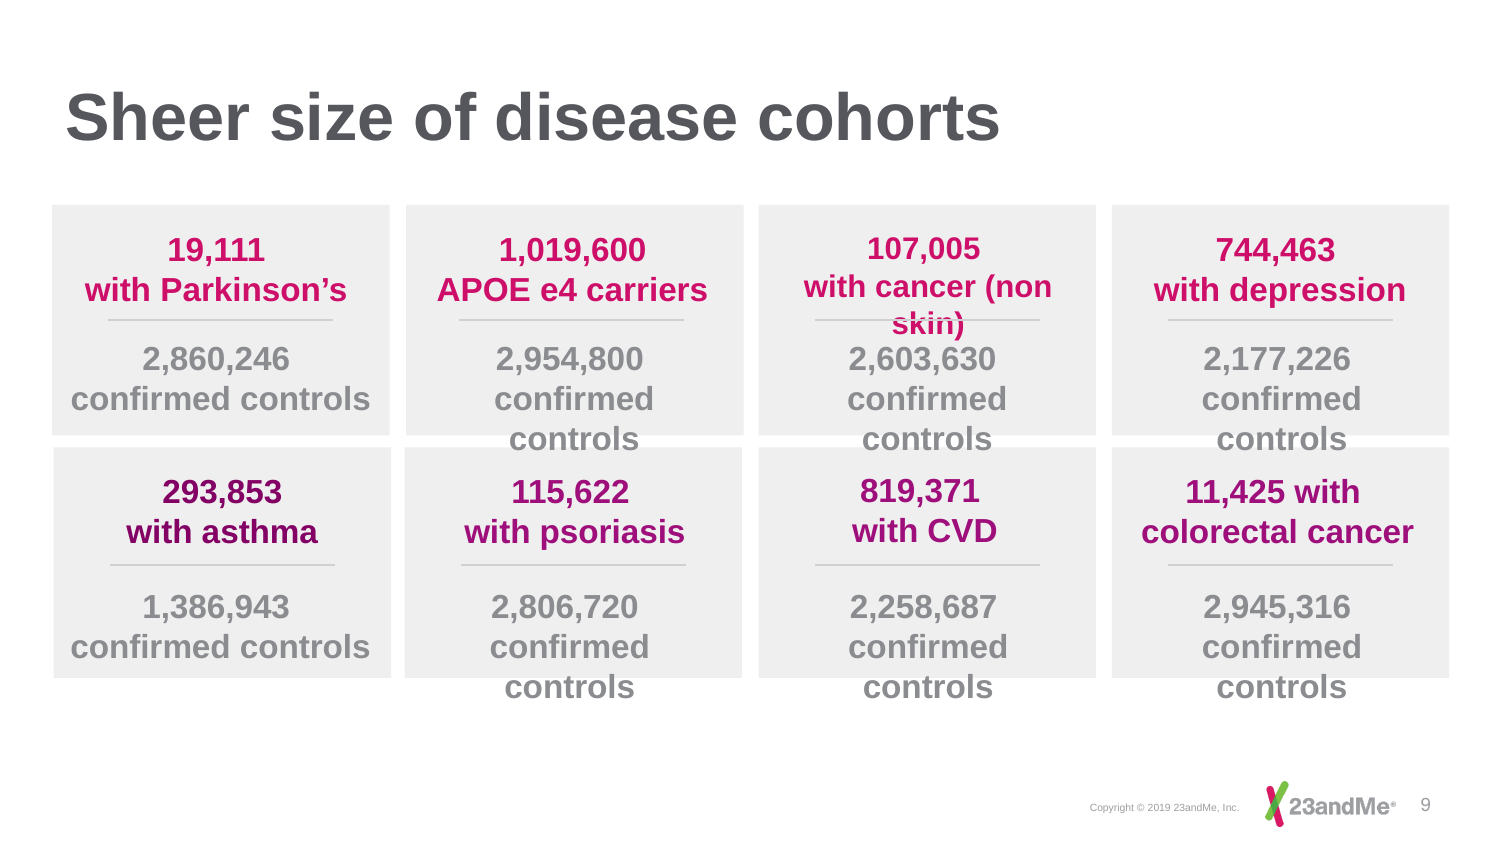

# Sheer size of disease cohorts

19,111
with Parkinson’s
2,860,246
confirmed controls

1,019,600
APOE e4 carriers
2,954,800
confirmed controls

107,005
with cancer (non skin)
2,603,630
confirmed controls

744,463
with depression
2,177,226
confirmed controls

293,853
with asthma
1,386,943
confirmed controls

115,622
with psoriasis
2,806,720
confirmed controls

819,371
with CVD
2,258,687
confirmed controls

11,425 with
colorectal cancer
2,945,316
confirmed controls